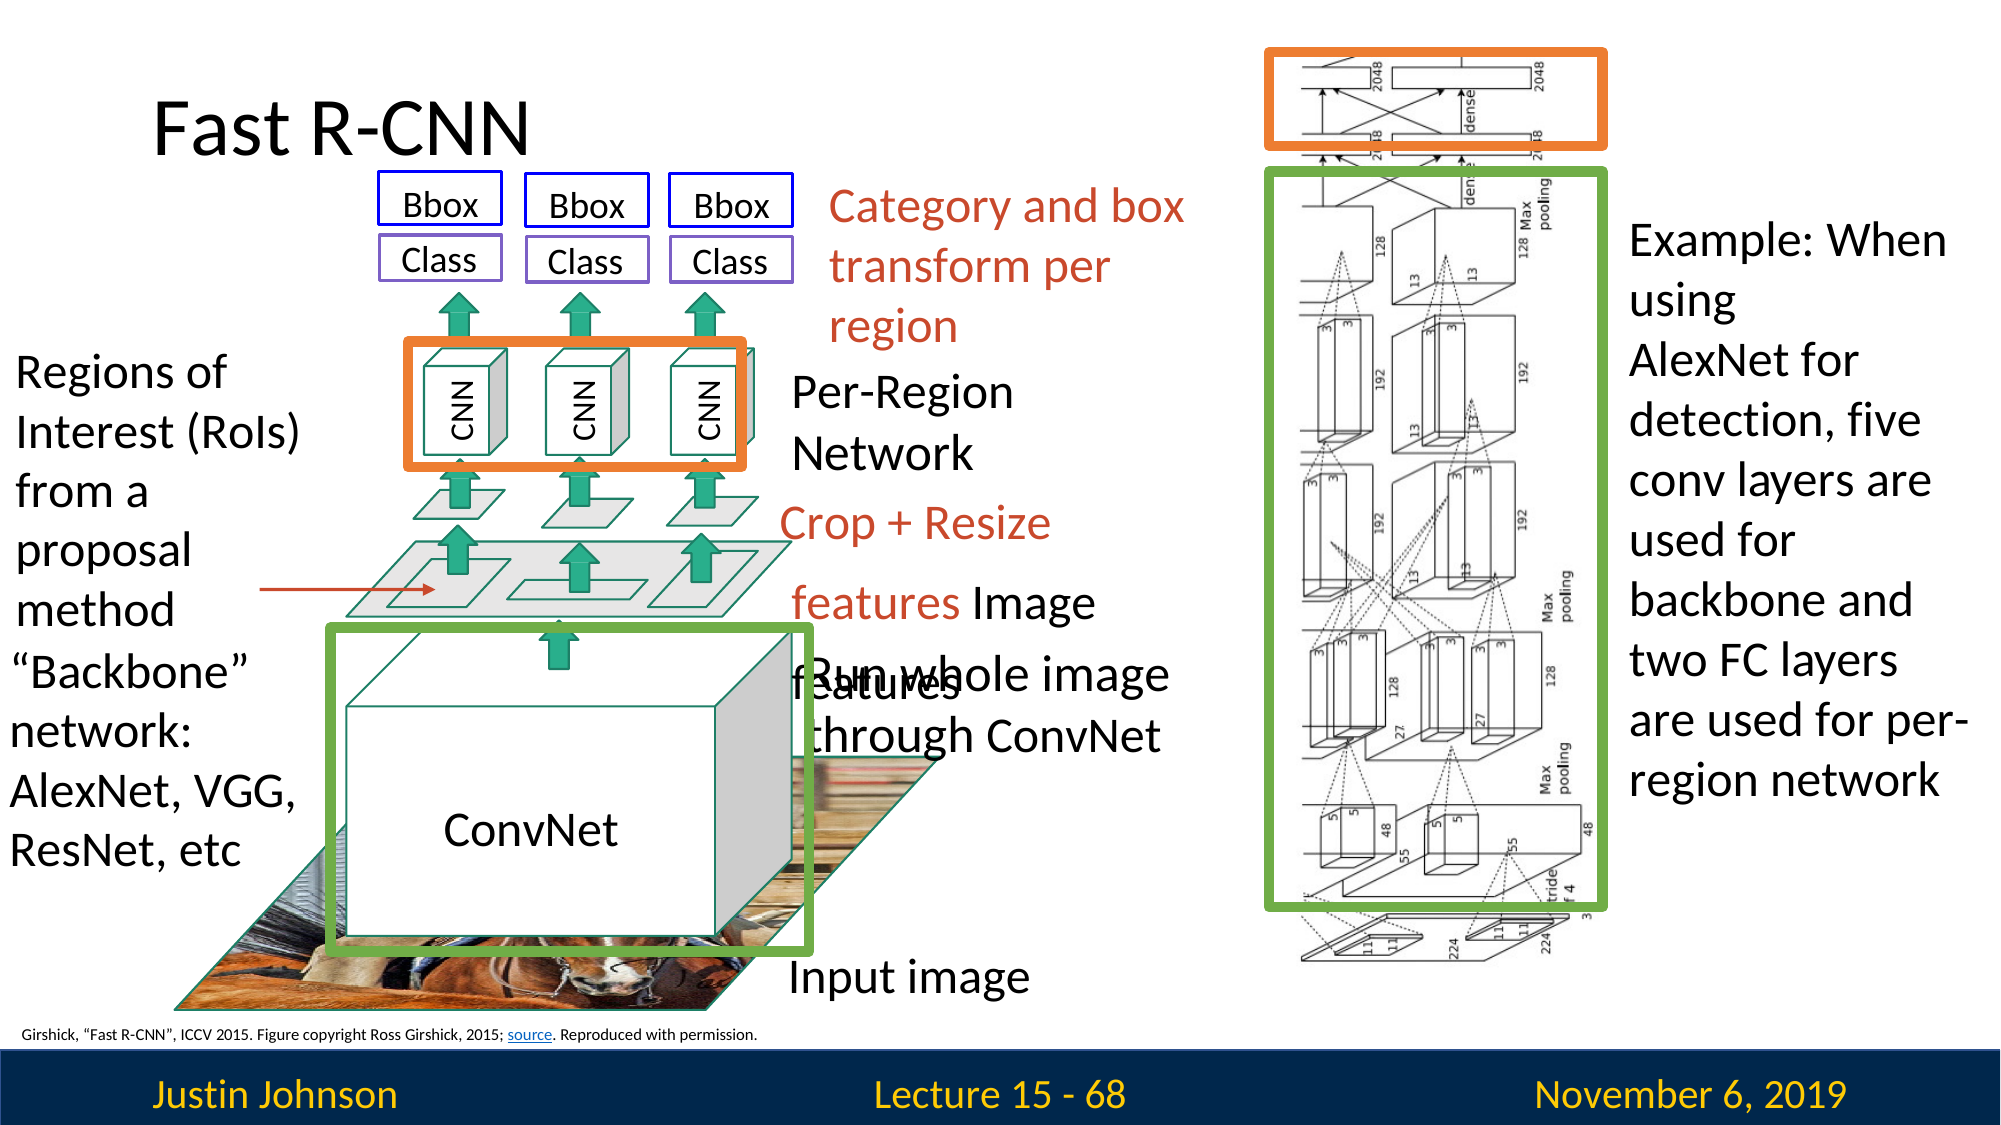

# Fast R-CNN

Category and box transform per region

Bbox
Bbox
Bbox
Example: When using       AlexNet for detection, five conv layers are used for backbone and two FC layers are used for per- region network
Class
Class
Class

Regions of Interest (RoIs) from a proposal method

Per-Region Network

CNN
CNN
CNN

Crop + Resize features Image features

Run whole image through ConvNet
“Backbone” network: AlexNet, VGG, ResNet, etc

ConvNet
Input image
Girshick, “Fast R-CNN”, ICCV 2015. Figure copyright Ross Girshick, 2015; source. Reproduced with permission.
Justin Johnson
November 6, 2019
Lecture 15 - 68